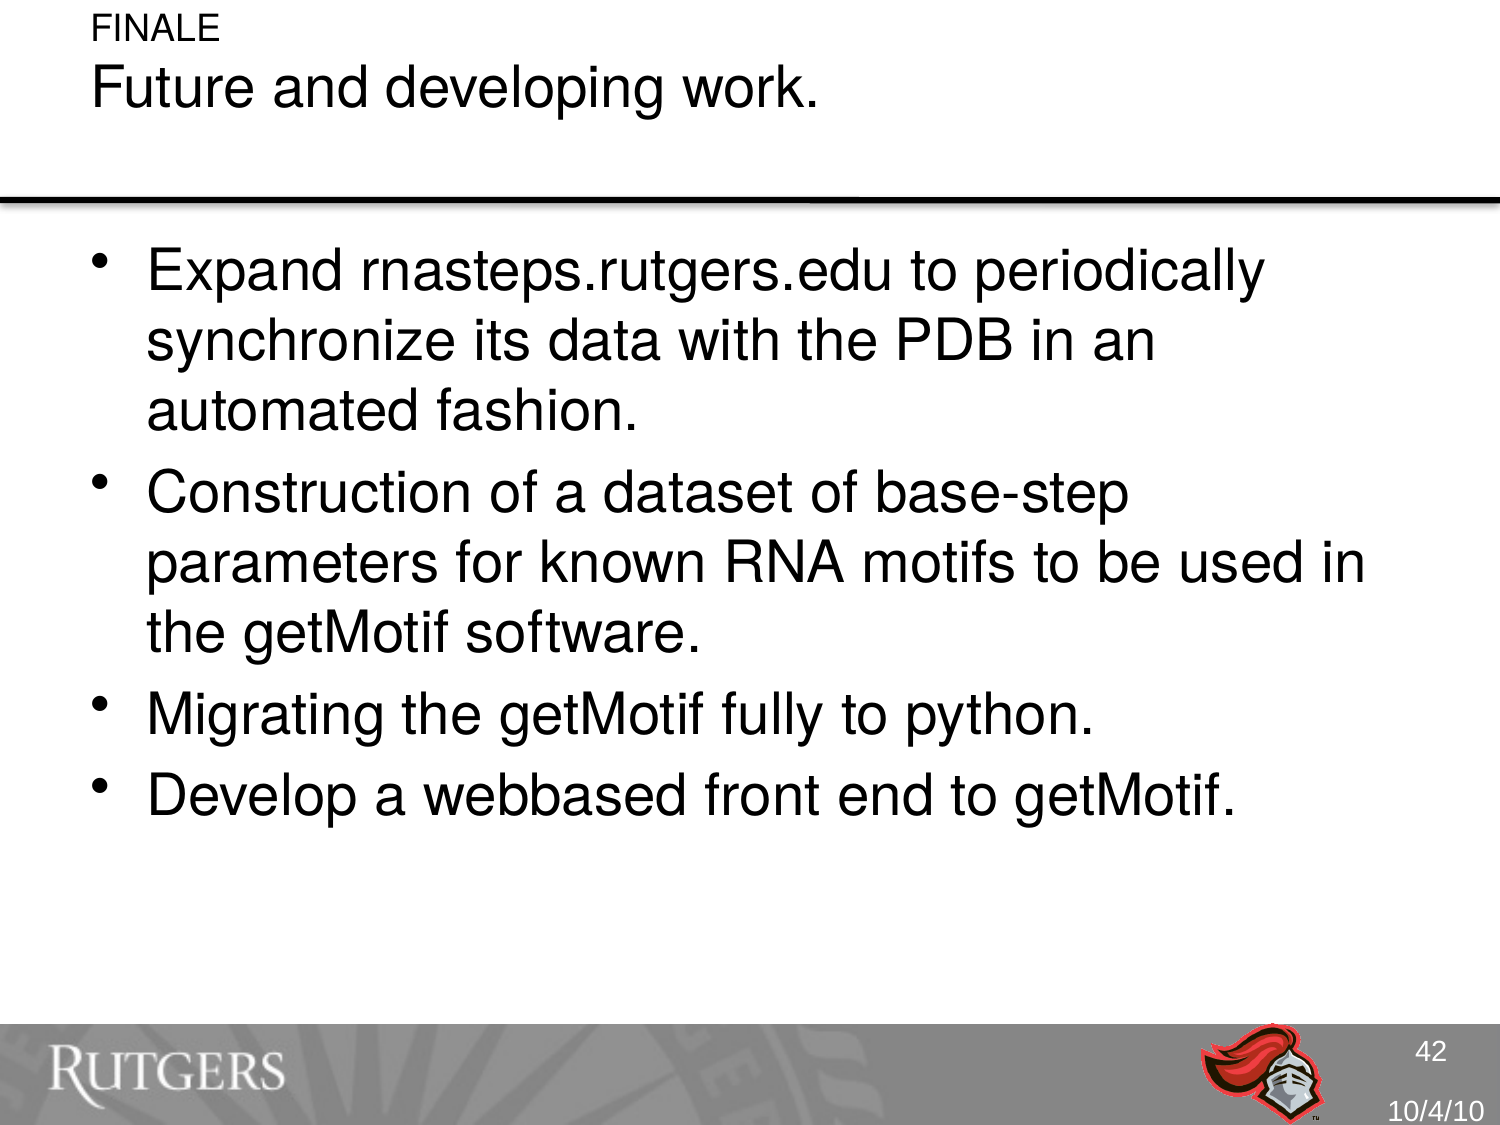

# FINALE Future and developing work.
Expand rnasteps.rutgers.edu to periodically synchronize its data with the PDB in an automated fashion.
Construction of a dataset of base-step parameters for known RNA motifs to be used in the getMotif software.
Migrating the getMotif fully to python.
Develop a webbased front end to getMotif.

42
10/4/10